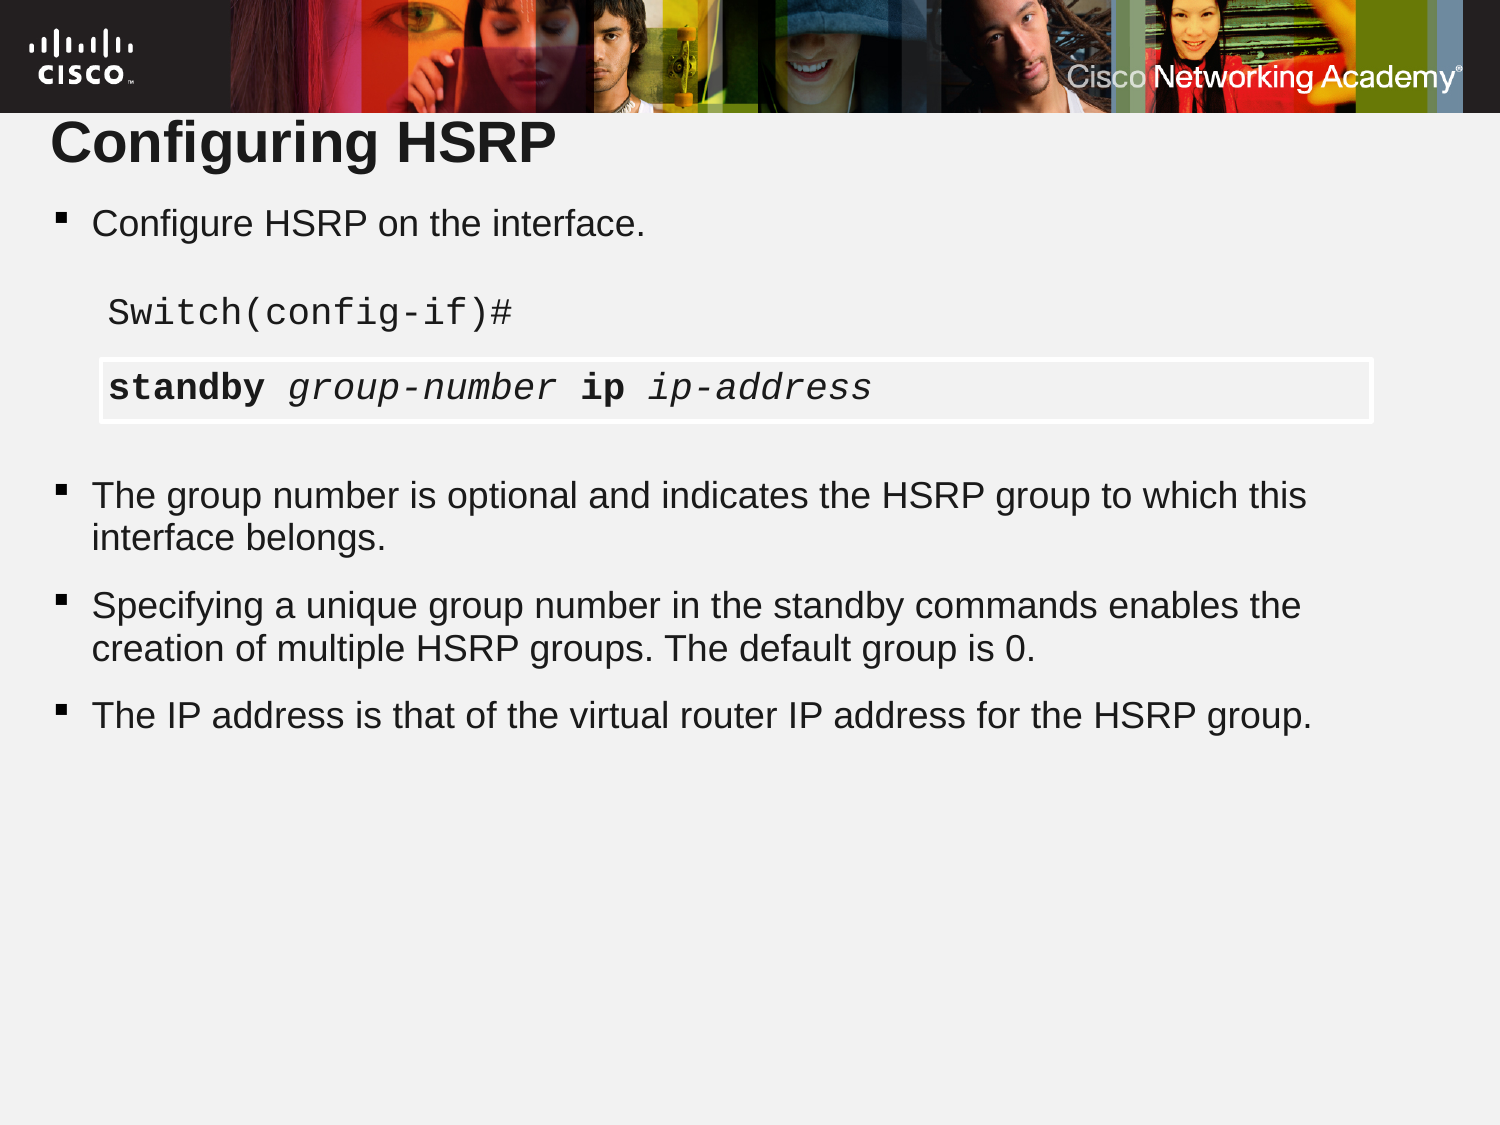

# Configuring HSRP
Configure HSRP on the interface.
Switch(config-if)#
standby group-number ip ip-address
The group number is optional and indicates the HSRP group to which this interface belongs.
Specifying a unique group number in the standby commands enables the creation of multiple HSRP groups. The default group is 0.
The IP address is that of the virtual router IP address for the HSRP group.